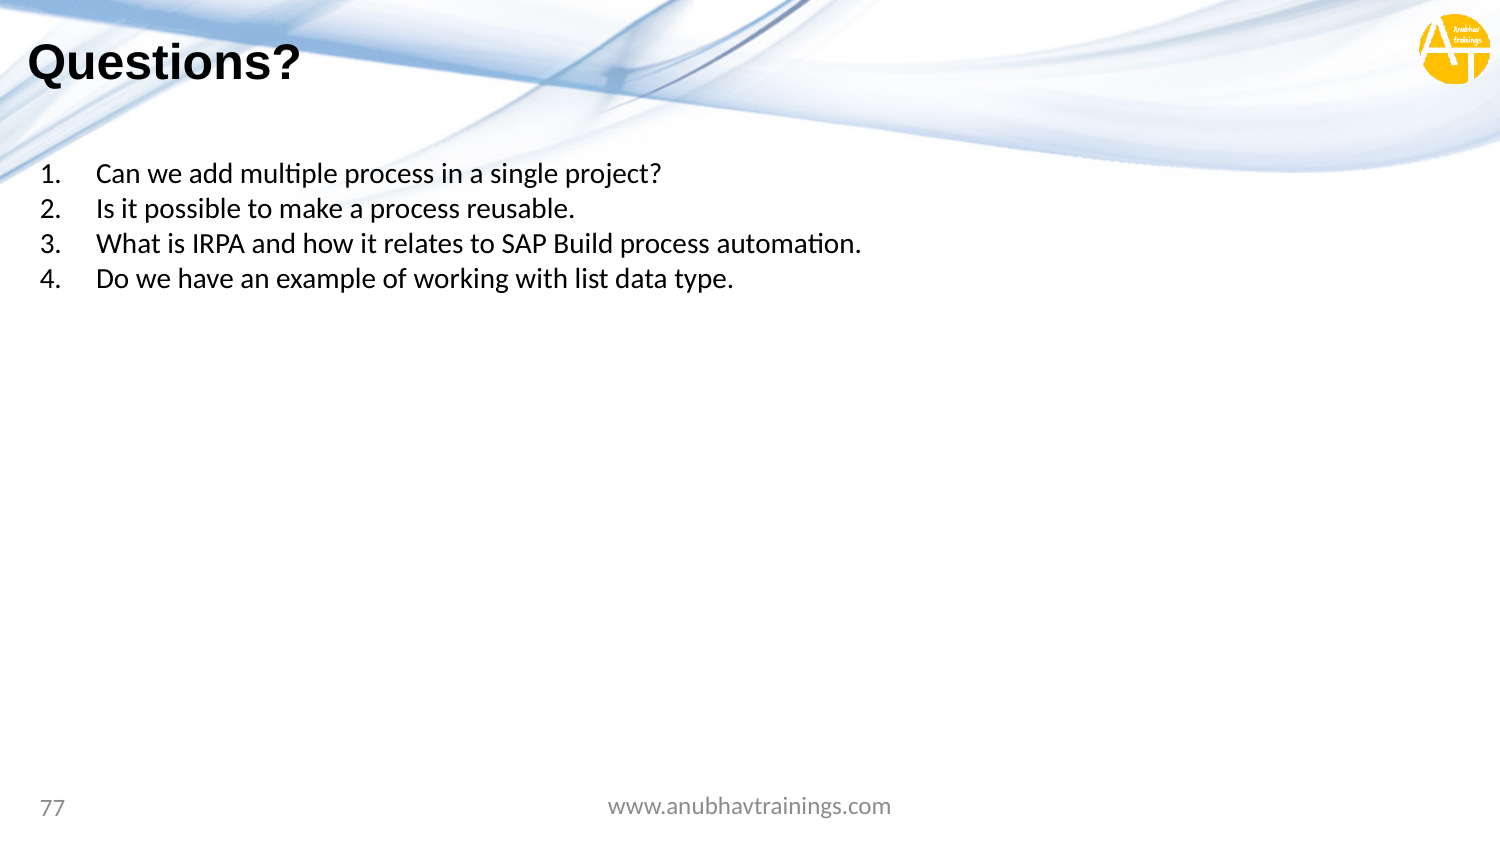

# Questions?
Can we add multiple process in a single project?
Is it possible to make a process reusable.
What is IRPA and how it relates to SAP Build process automation.
Do we have an example of working with list data type.

www.anubhavtrainings.com
77